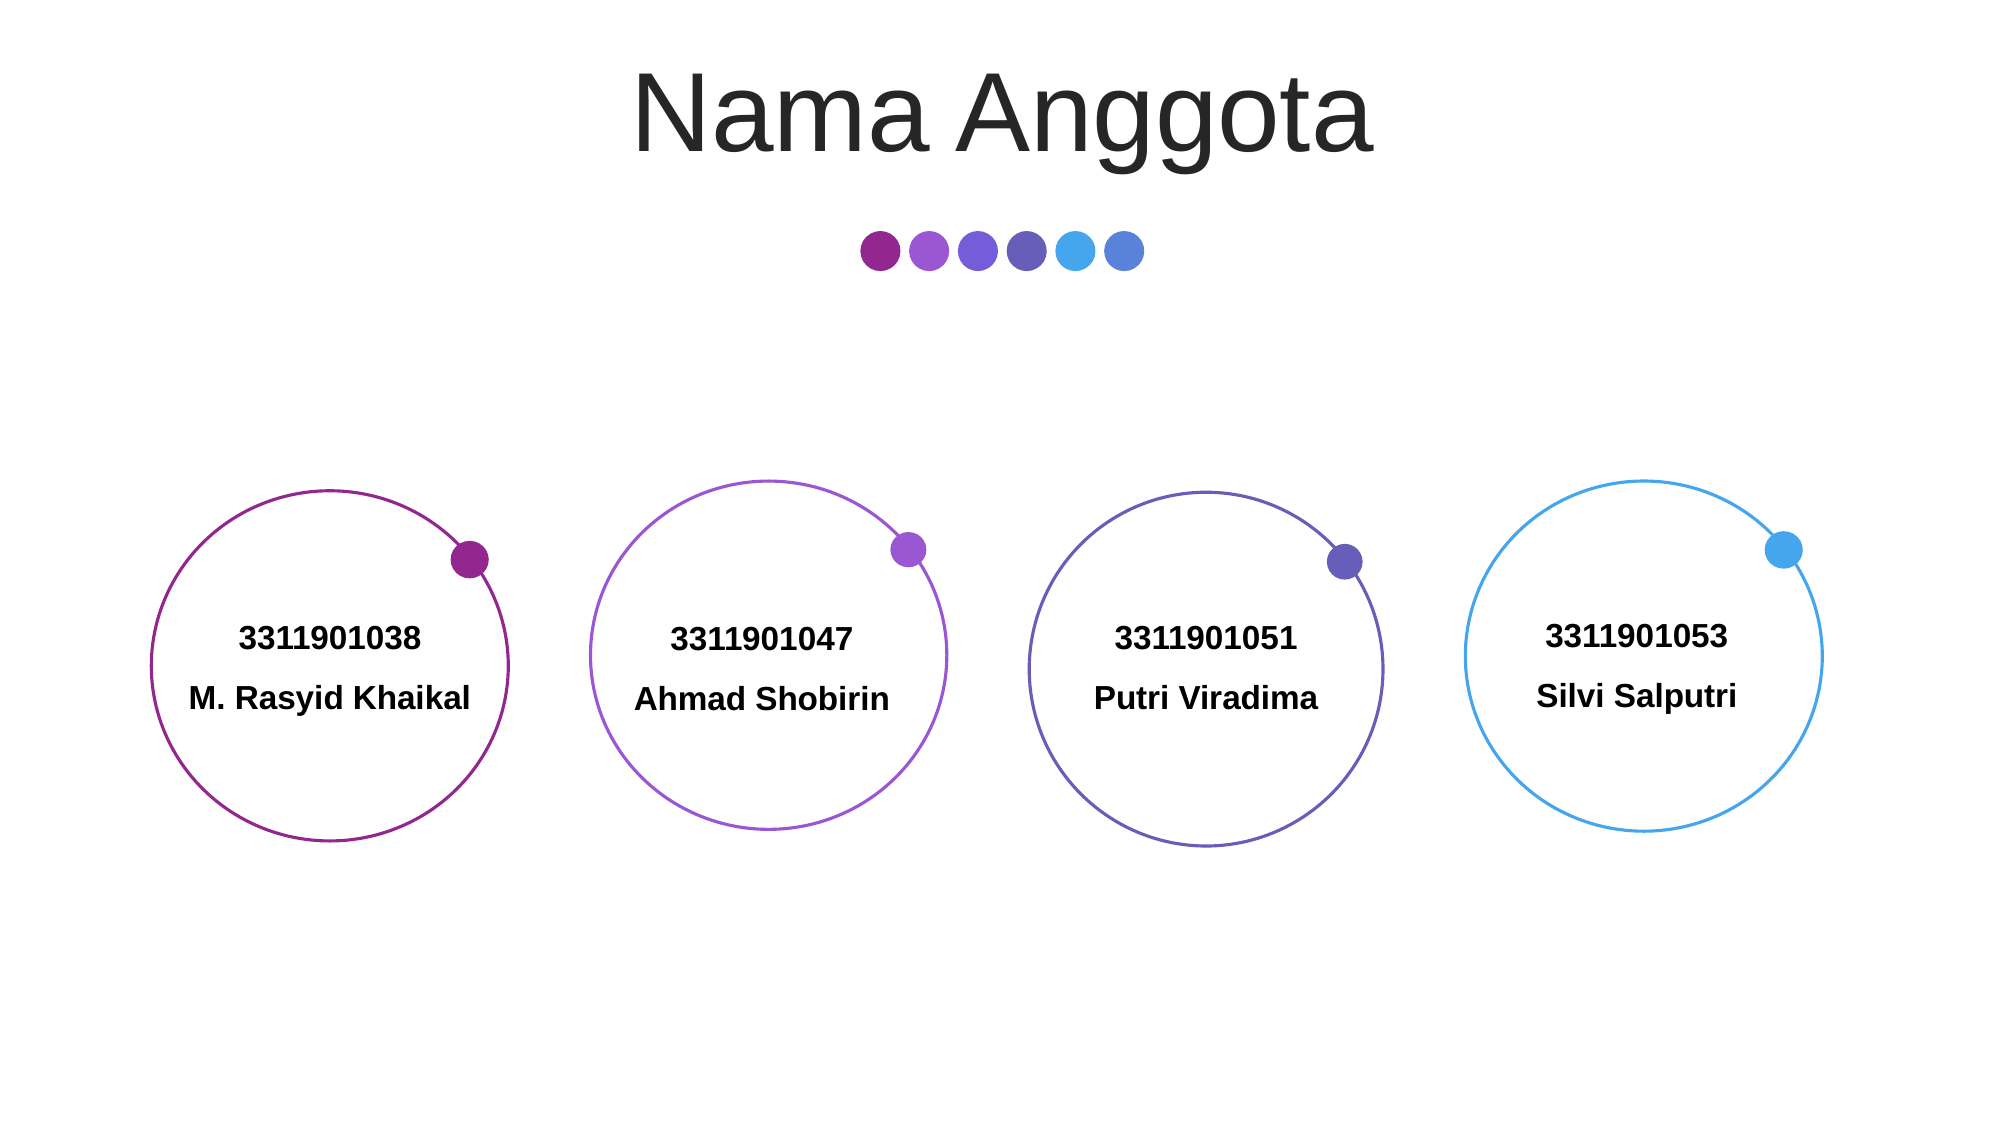

Nama Anggota

3311901053
Silvi Salputri
3311901038
M. Rasyid Khaikal
3311901051
Putri Viradima
3311901047
Ahmad Shobirin